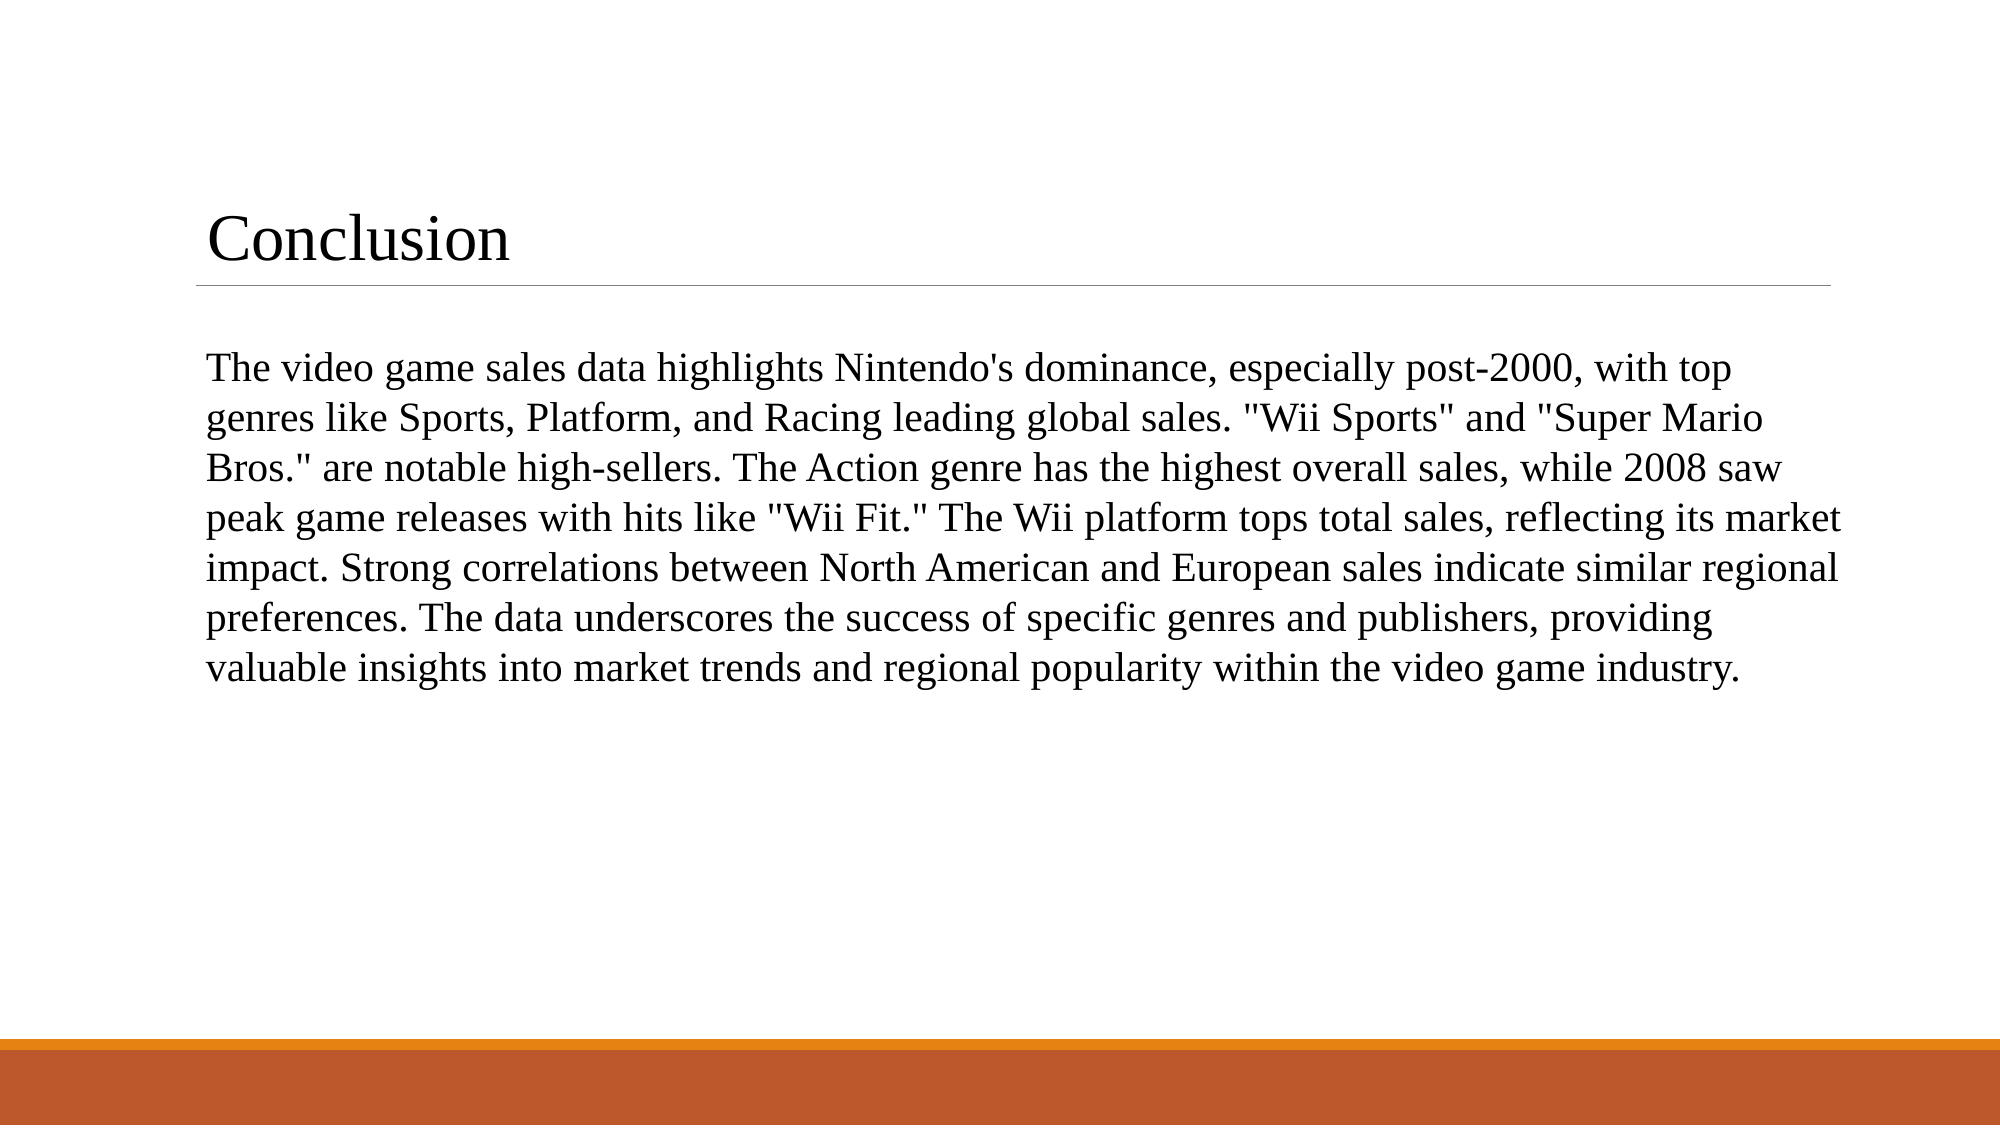

Conclusion

The video game sales data highlights Nintendo's dominance, especially post-2000, with top genres like Sports, Platform, and Racing leading global sales. "Wii Sports" and "Super Mario Bros." are notable high-sellers. The Action genre has the highest overall sales, while 2008 saw peak game releases with hits like "Wii Fit." The Wii platform tops total sales, reflecting its market impact. Strong correlations between North American and European sales indicate similar regional preferences. The data underscores the success of specific genres and publishers, providing valuable insights into market trends and regional popularity within the video game industry.